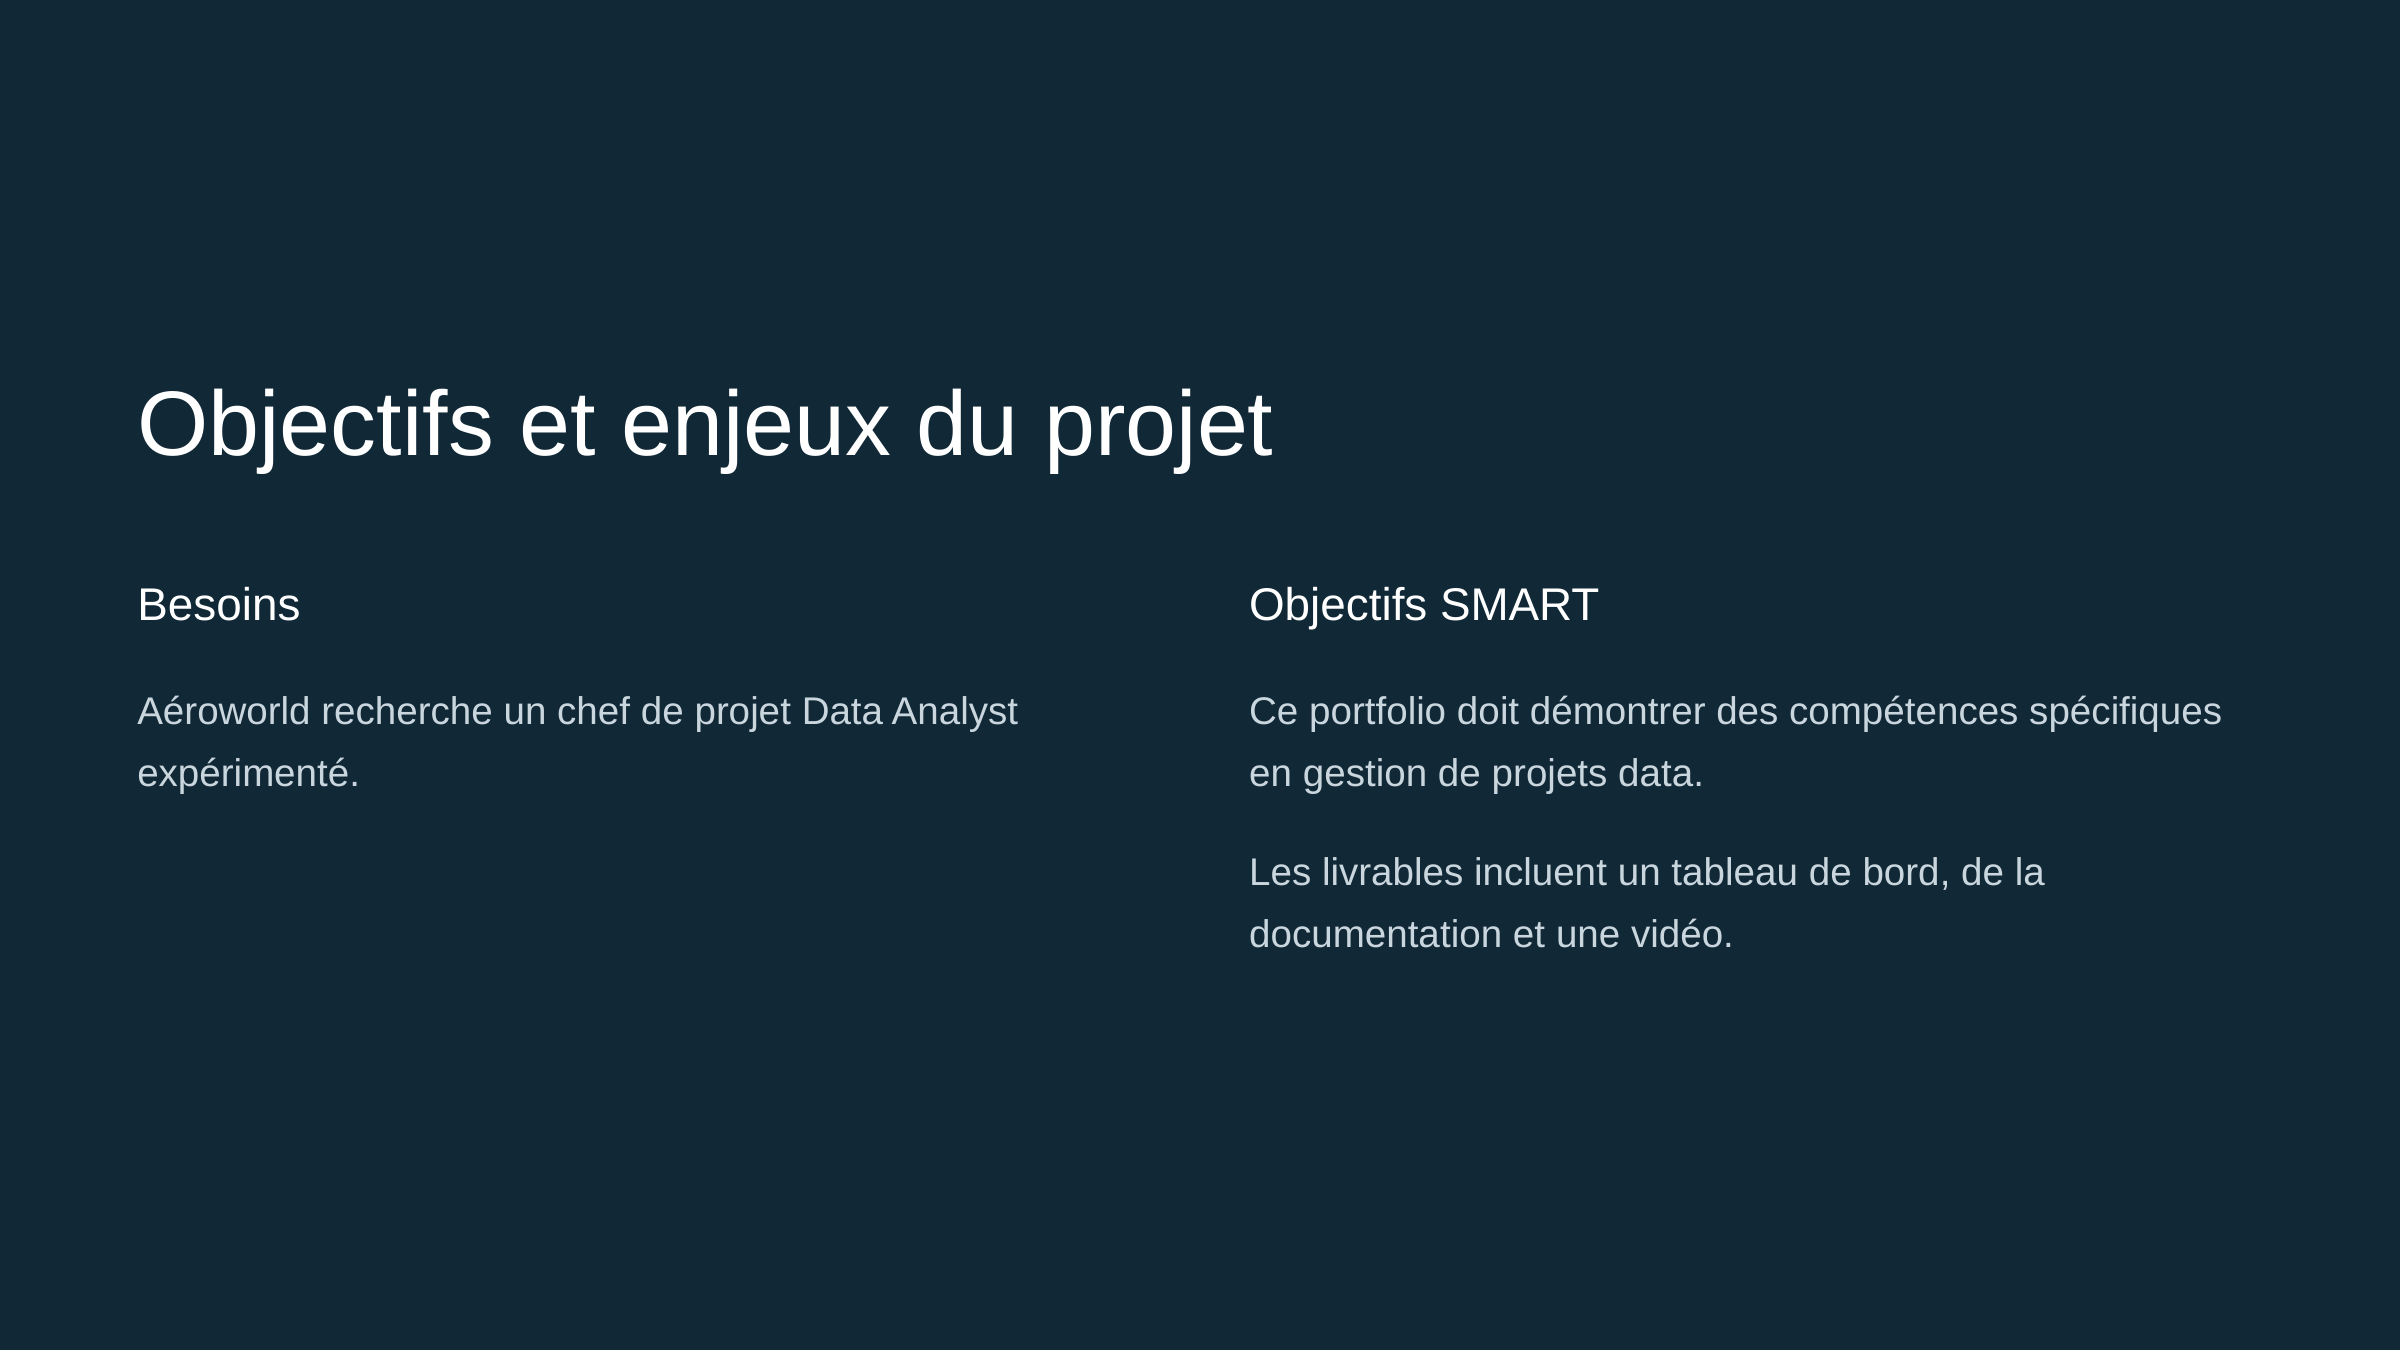

Objectifs et enjeux du projet
Besoins
Objectifs SMART
Aéroworld recherche un chef de projet Data Analyst expérimenté.
Ce portfolio doit démontrer des compétences spécifiques en gestion de projets data.
Les livrables incluent un tableau de bord, de la documentation et une vidéo.